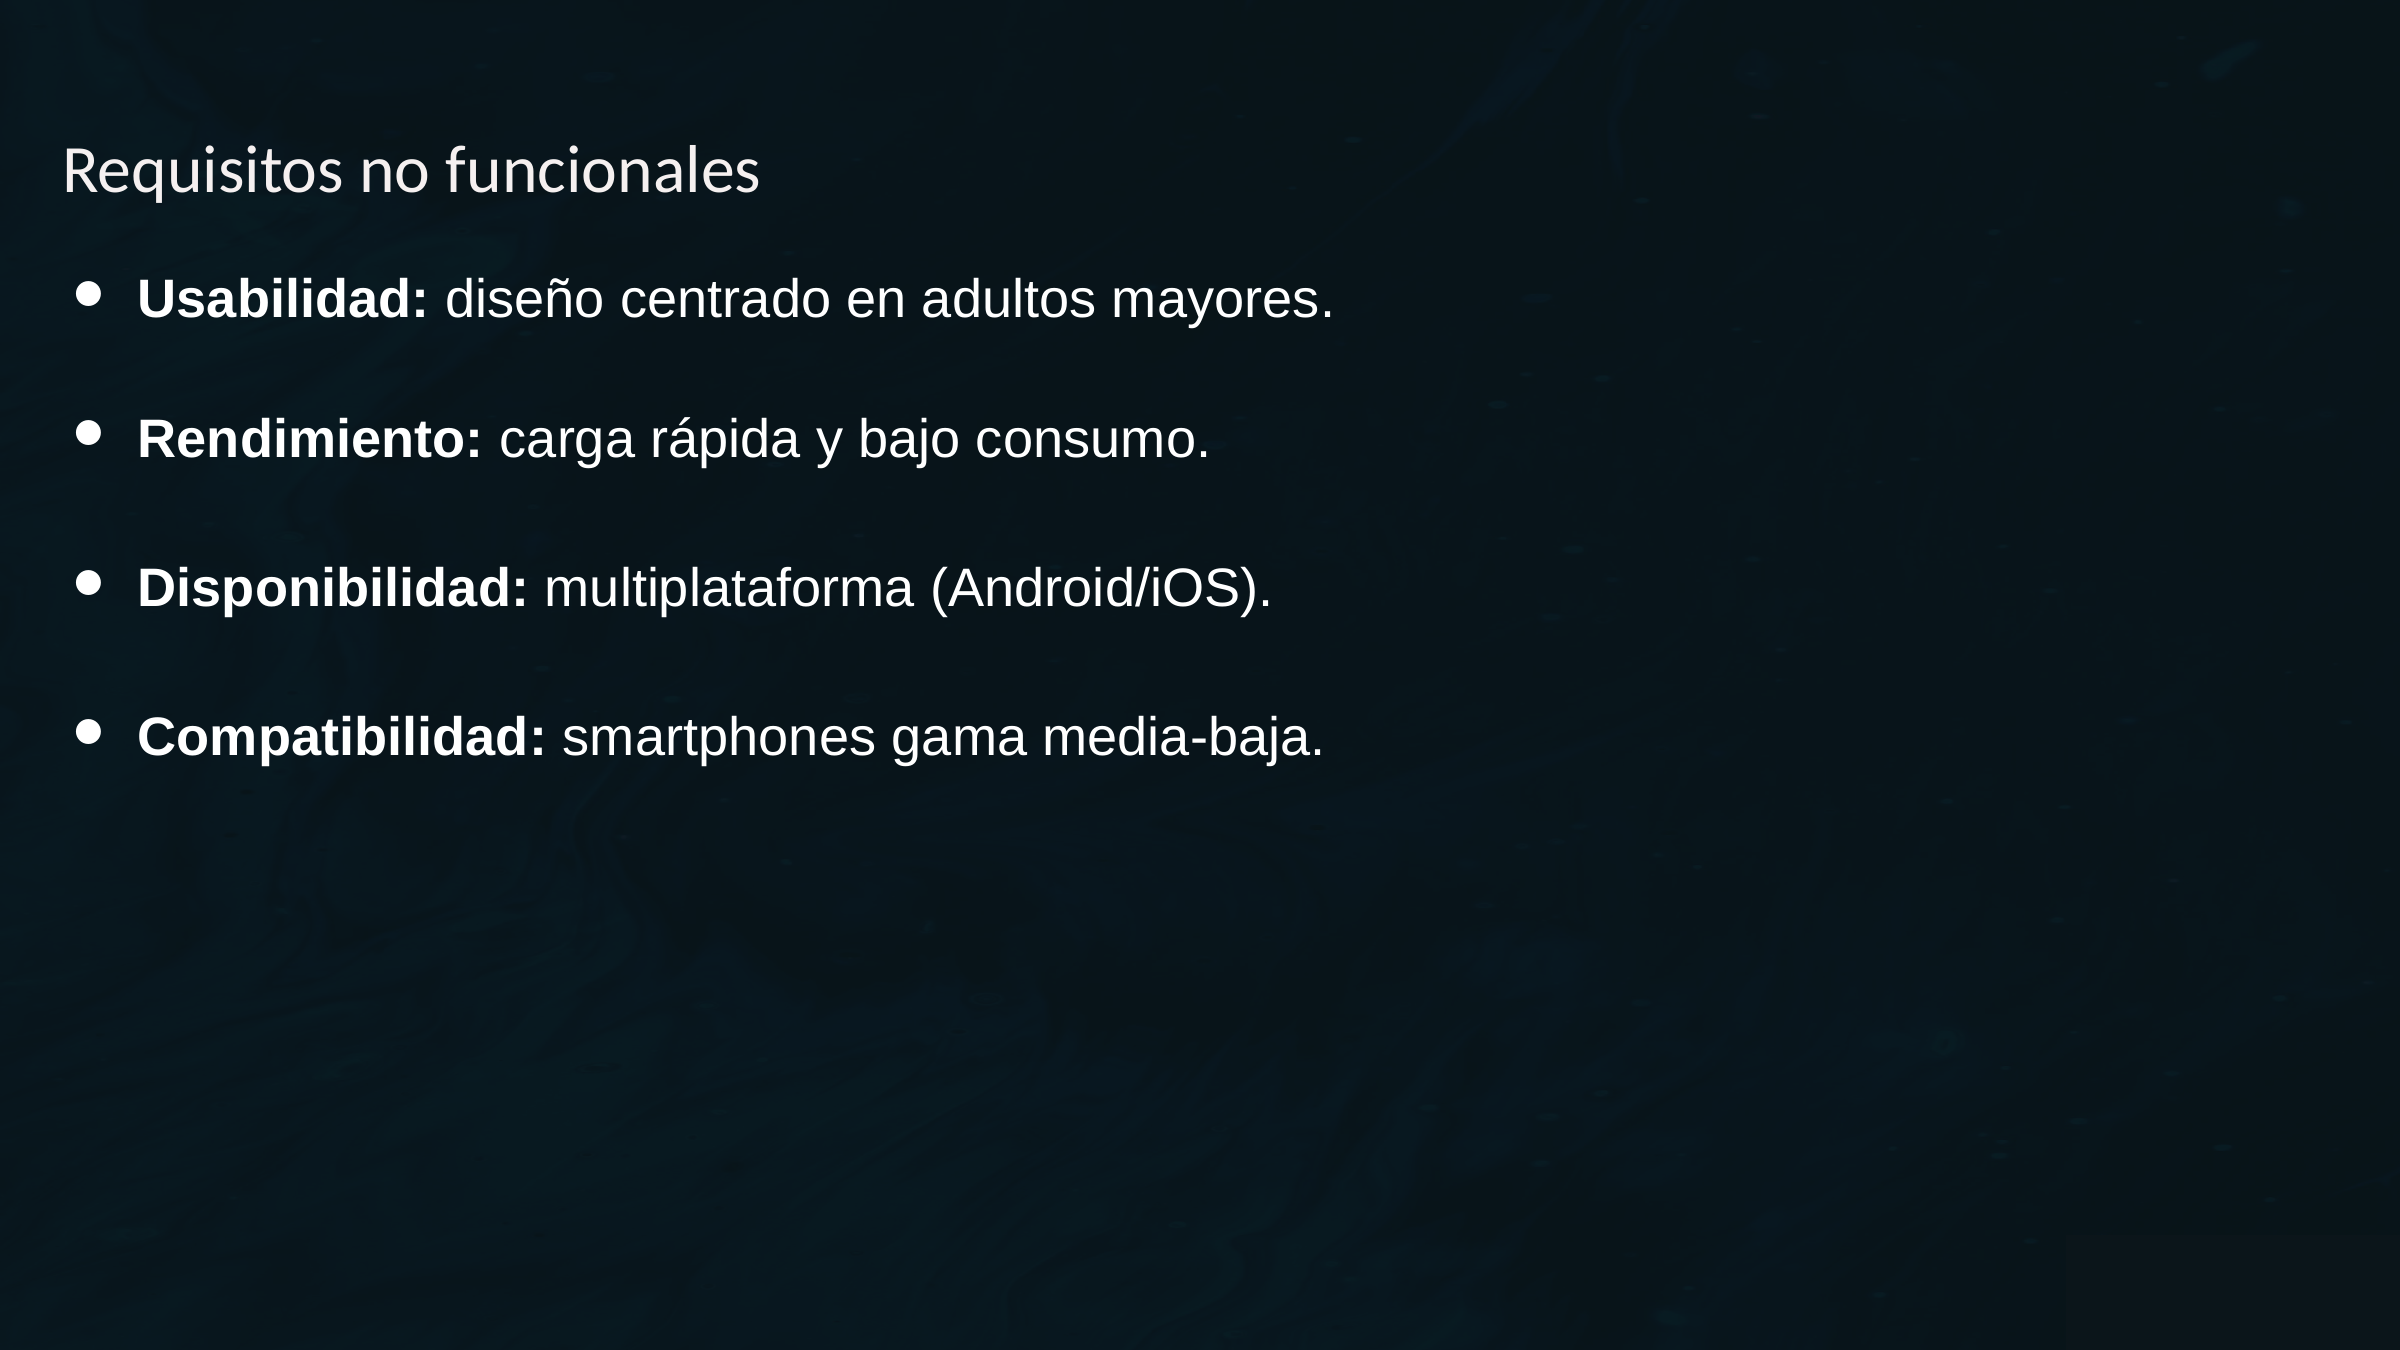

Requisitos no funcionales
Usabilidad: diseño centrado en adultos mayores.
Rendimiento: carga rápida y bajo consumo.
Disponibilidad: multiplataforma (Android/iOS).
Compatibilidad: smartphones gama media-baja.